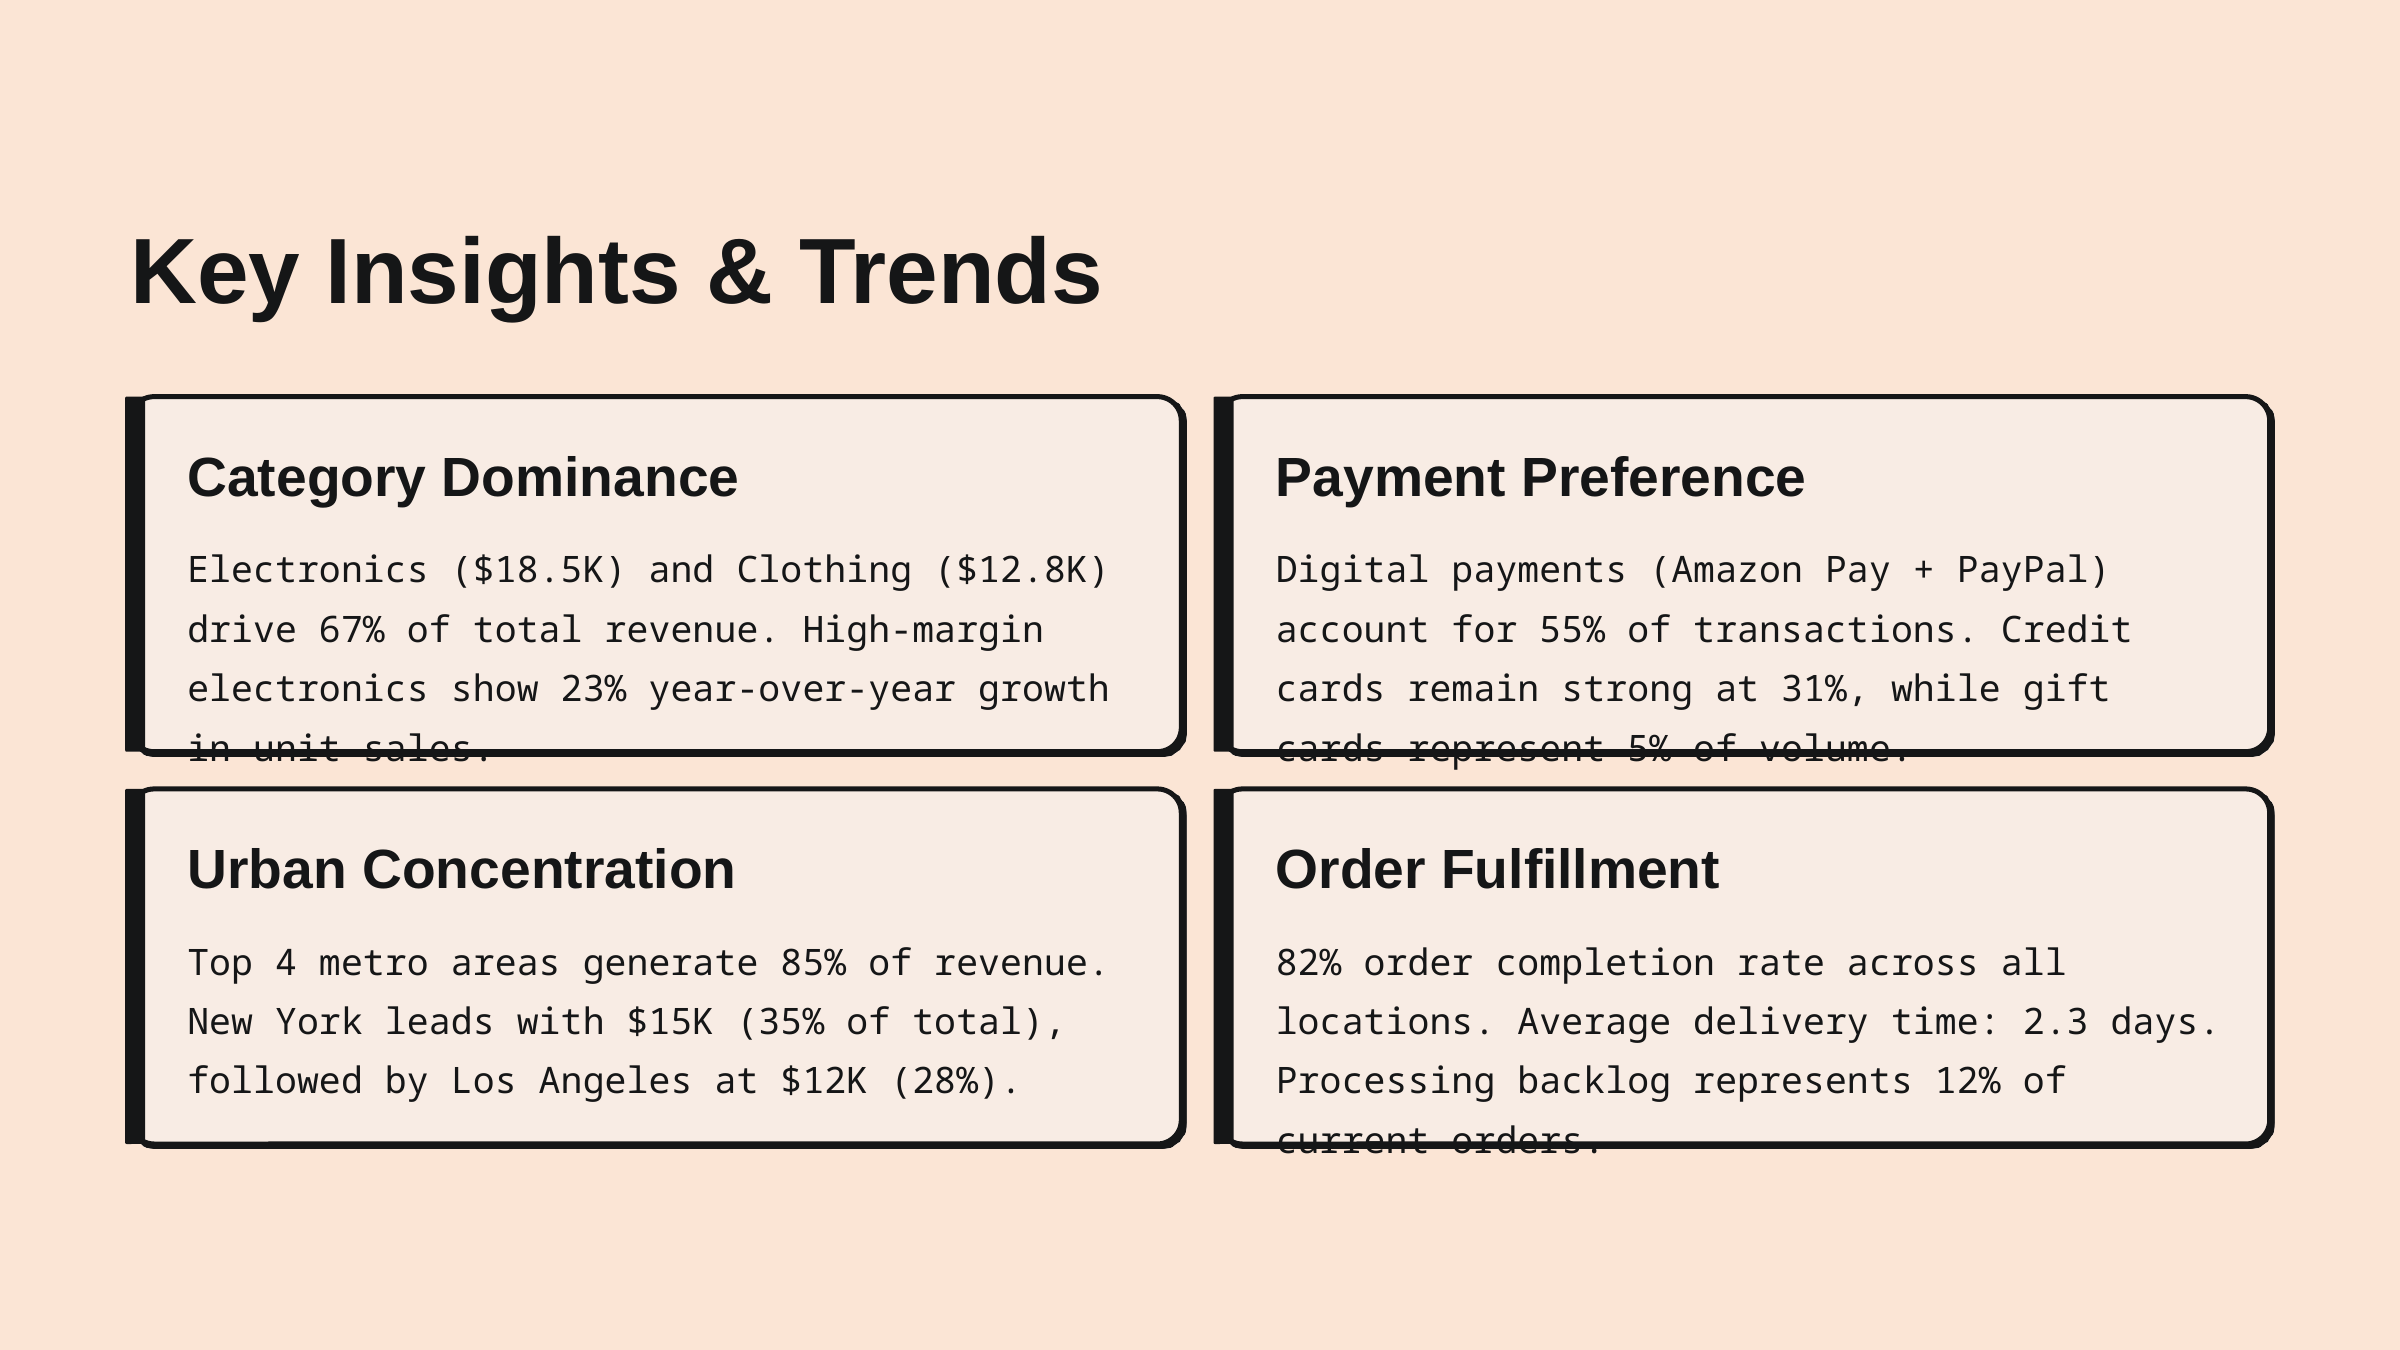

Key Insights & Trends

Category Dominance
Payment Preference
Electronics ($18.5K) and Clothing ($12.8K) drive 67% of total revenue. High-margin electronics show 23% year-over-year growth in unit sales.
Digital payments (Amazon Pay + PayPal) account for 55% of transactions. Credit cards remain strong at 31%, while gift cards represent 5% of volume.

Urban Concentration
Order Fulfillment
Top 4 metro areas generate 85% of revenue. New York leads with $15K (35% of total), followed by Los Angeles at $12K (28%).
82% order completion rate across all locations. Average delivery time: 2.3 days. Processing backlog represents 12% of current orders.